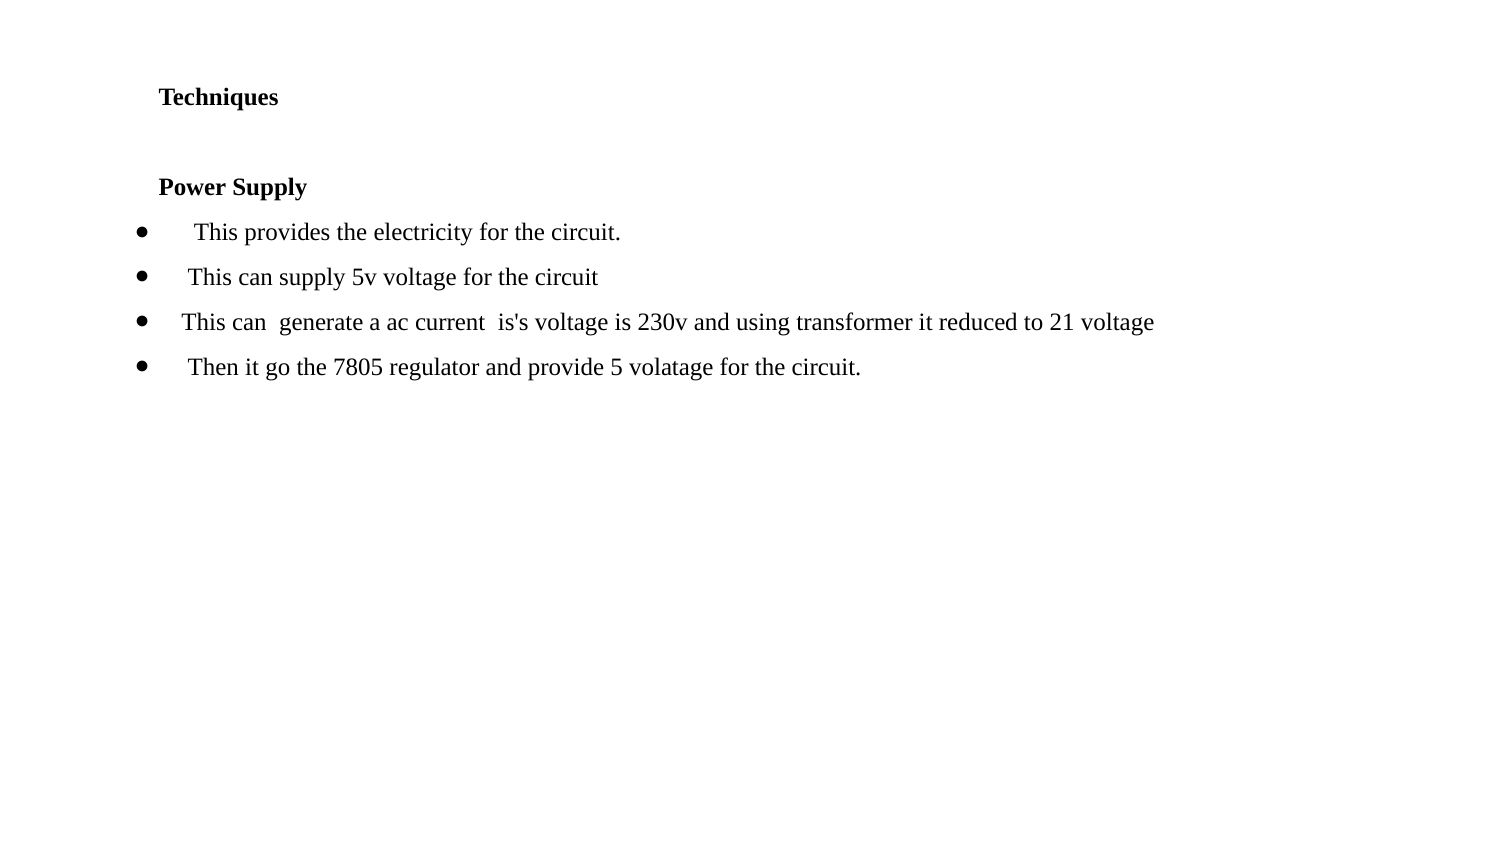

Techniques

Power Supply
  This provides the electricity for the circuit.
 This can supply 5v voltage for the circuit
This can  generate a ac current  is's voltage is 230v and using transformer it reduced to 21 voltage
 Then it go the 7805 regulator and provide 5 volatage for the circuit.